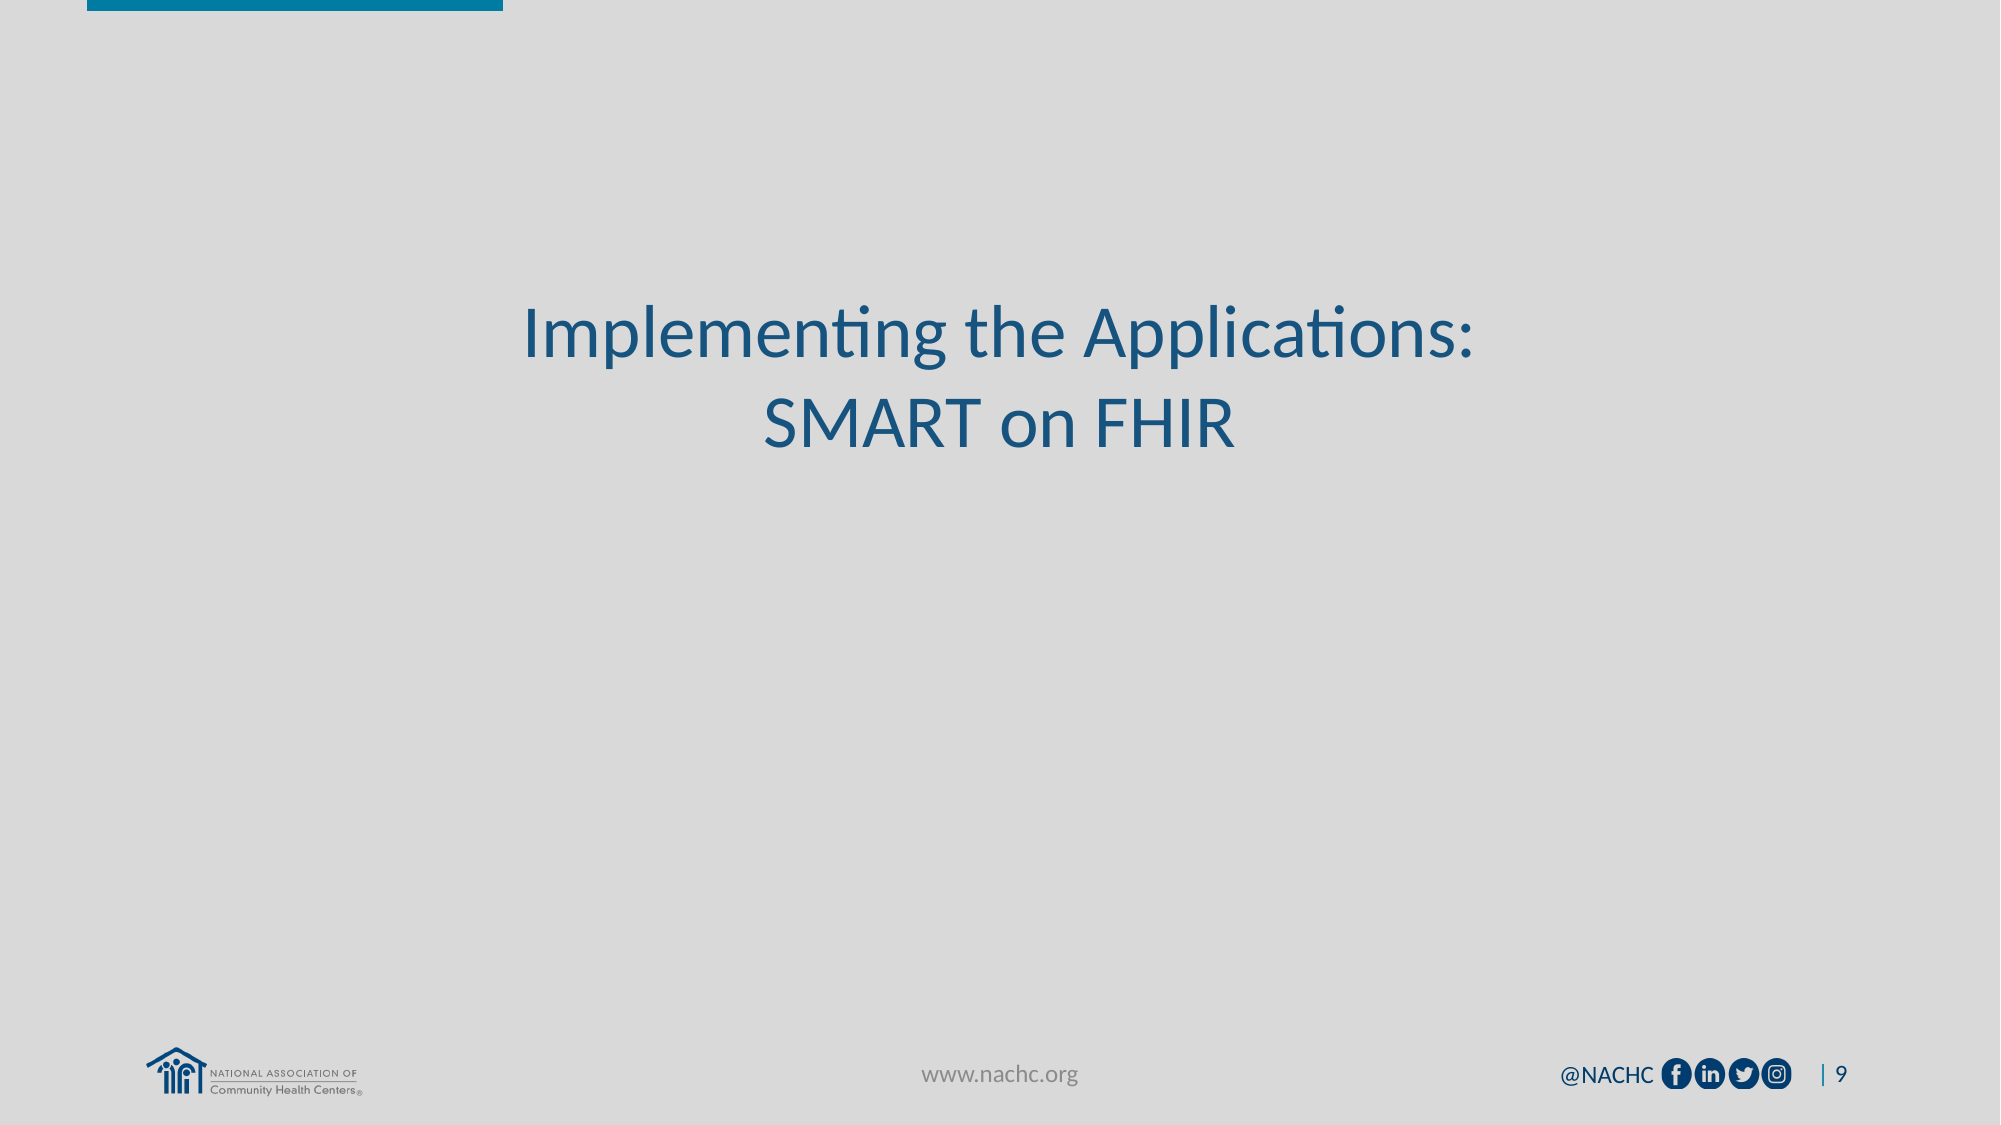

Implementing the Applications:
SMART on FHIR
www.nachc.org
| 9